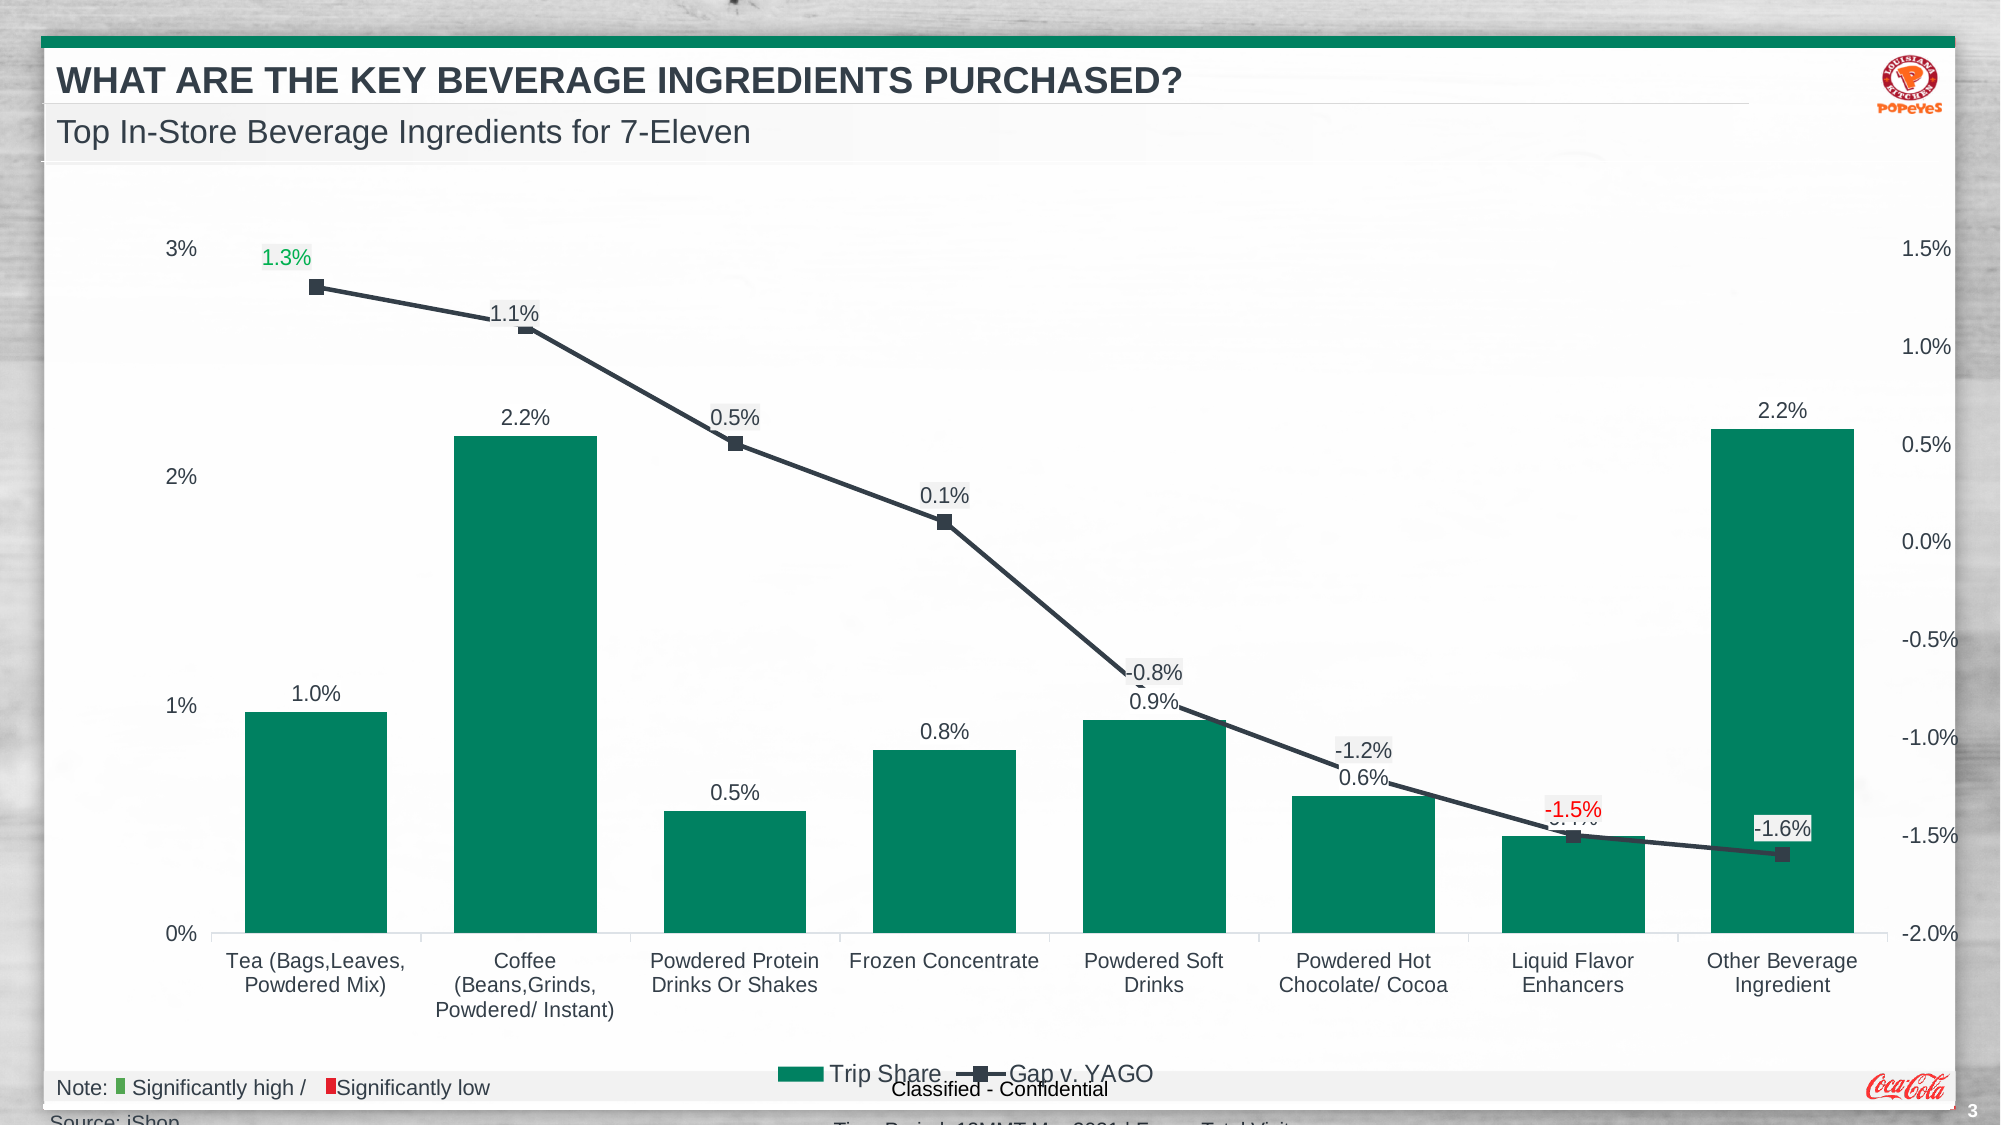

WHAT ARE THE KEY BEVERAGE INGREDIENTS PURCHASED?
Top In-Store Beverage Ingredients for 7-Eleven

### Chart

| Category | Trip Share | Series 2 | Gap v. YAGO |
|---|---|---|---|
| Tea (Bags,Leaves, Powdered Mix) | 0.00966431054910094 | 0.0 | 0.012999999999999998 |
| Coffee (Beans,Grinds, Powdered/ Instant) | 0.0217504405655068 | 0.0 | 0.011 |
| Powdered Protein Drinks Or Shakes | 0.00532409385432315 | None | 0.005 |
| Frozen Concentrate | 0.0079894354793052 | None | 0.001 |
| Powdered Soft Drinks | 0.00931138586567895 | None | -0.008 |
| Powdered Hot Chocolate/ Cocoa | 0.00597774517198762 | 0.0 | -0.012 |
| Liquid Flavor Enhancers | 0.00424452513343997 | None | -0.014999999999999958 |
| Other Beverage Ingredient | 0.022054744106203 | None | -0.016 |
Note:    Significantly high /     Significantly low

3
Source: iShop
Time Period: 12MMT Mar 2021 | Freq – Total Visits